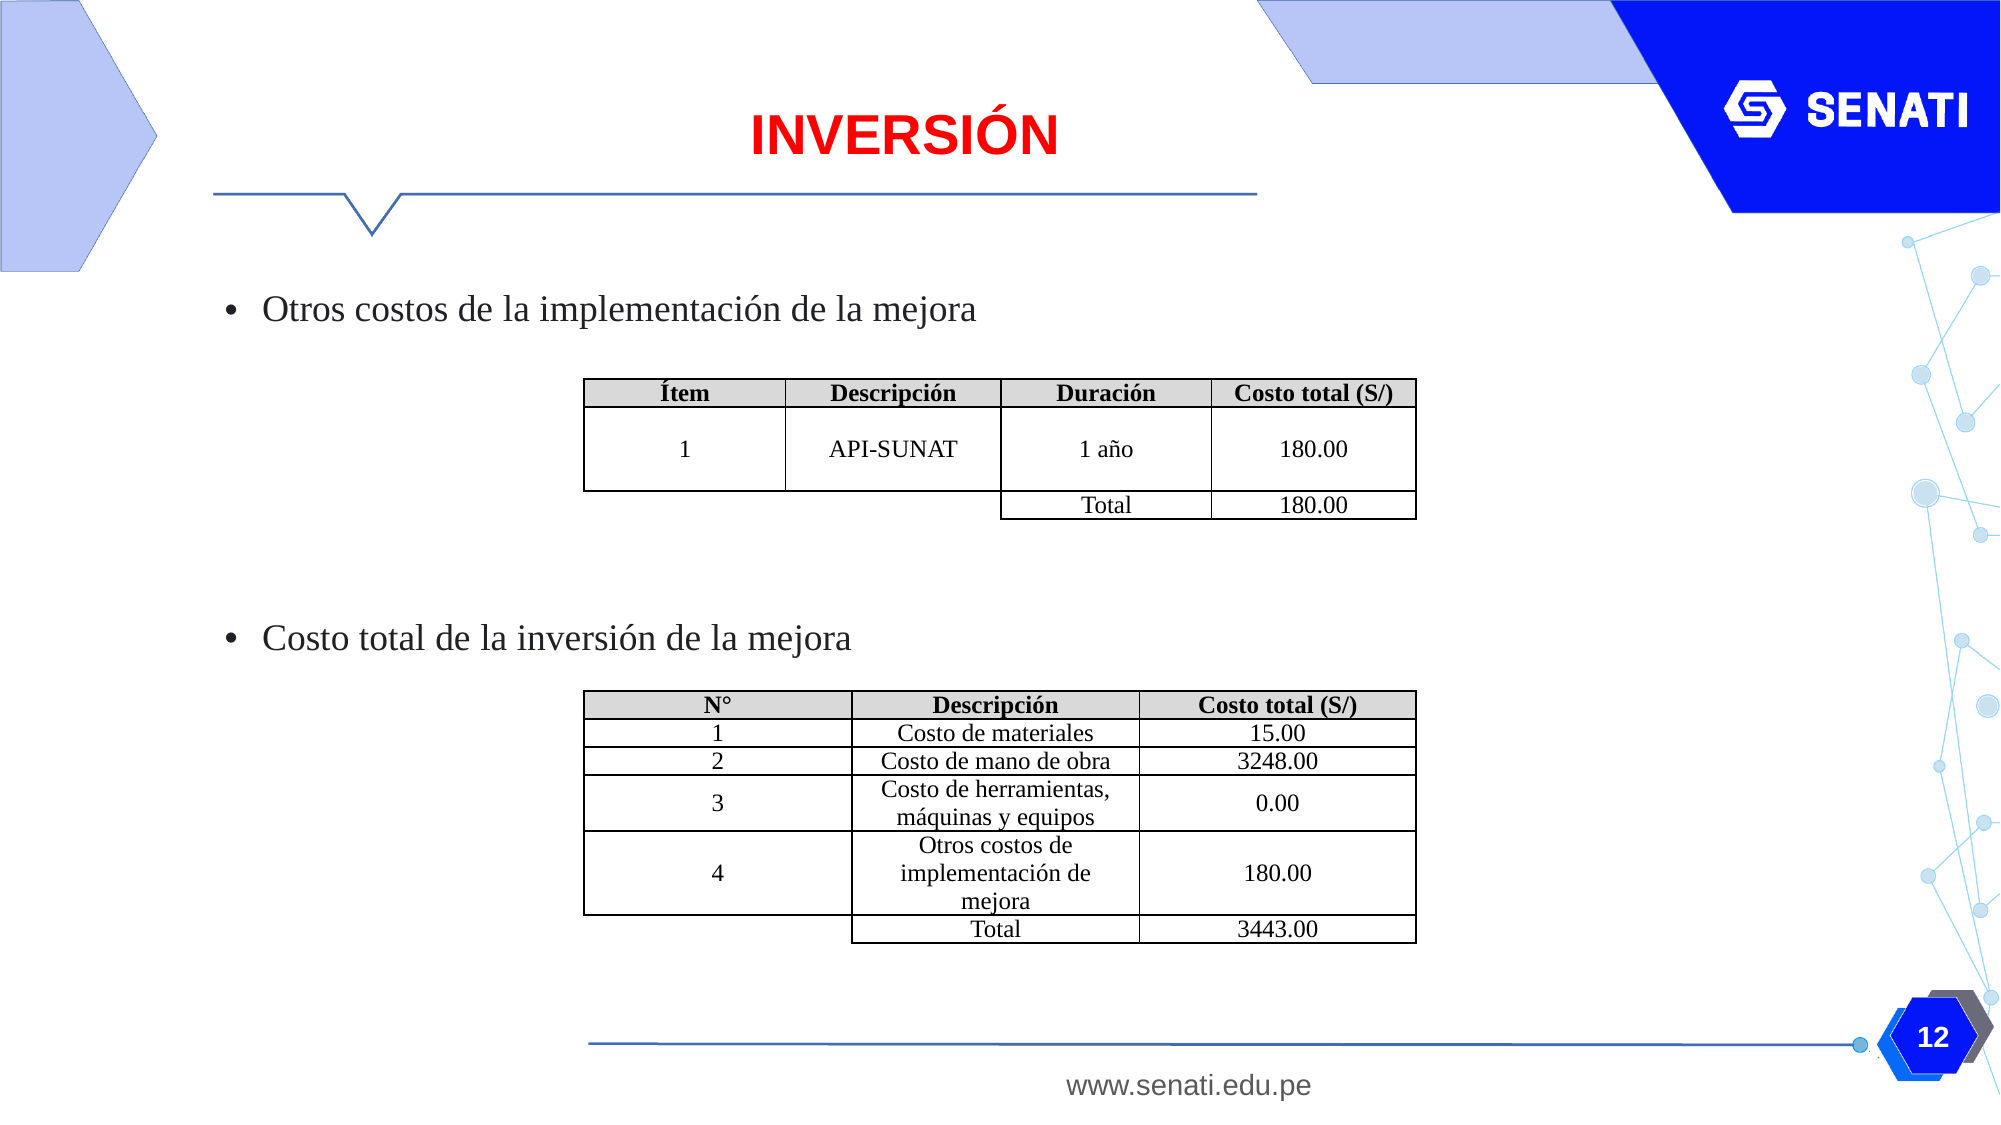

INVERSIÓN
Otros costos de la implementación de la mejora
| Ítem | Descripción | Duración | Costo total (S/) |
| --- | --- | --- | --- |
| 1 | API-SUNAT | 1 año | 180.00 |
|  |  | Total | 180.00 |
Costo total de la inversión de la mejora
| N° | Descripción | Costo total (S/) |
| --- | --- | --- |
| 1 | Costo de materiales | 15.00 |
| 2 | Costo de mano de obra | 3248.00 |
| 3 | Costo de herramientas, máquinas y equipos | 0.00 |
| 4 | Otros costos de implementación de mejora | 180.00 |
|  | Total | 3443.00 |